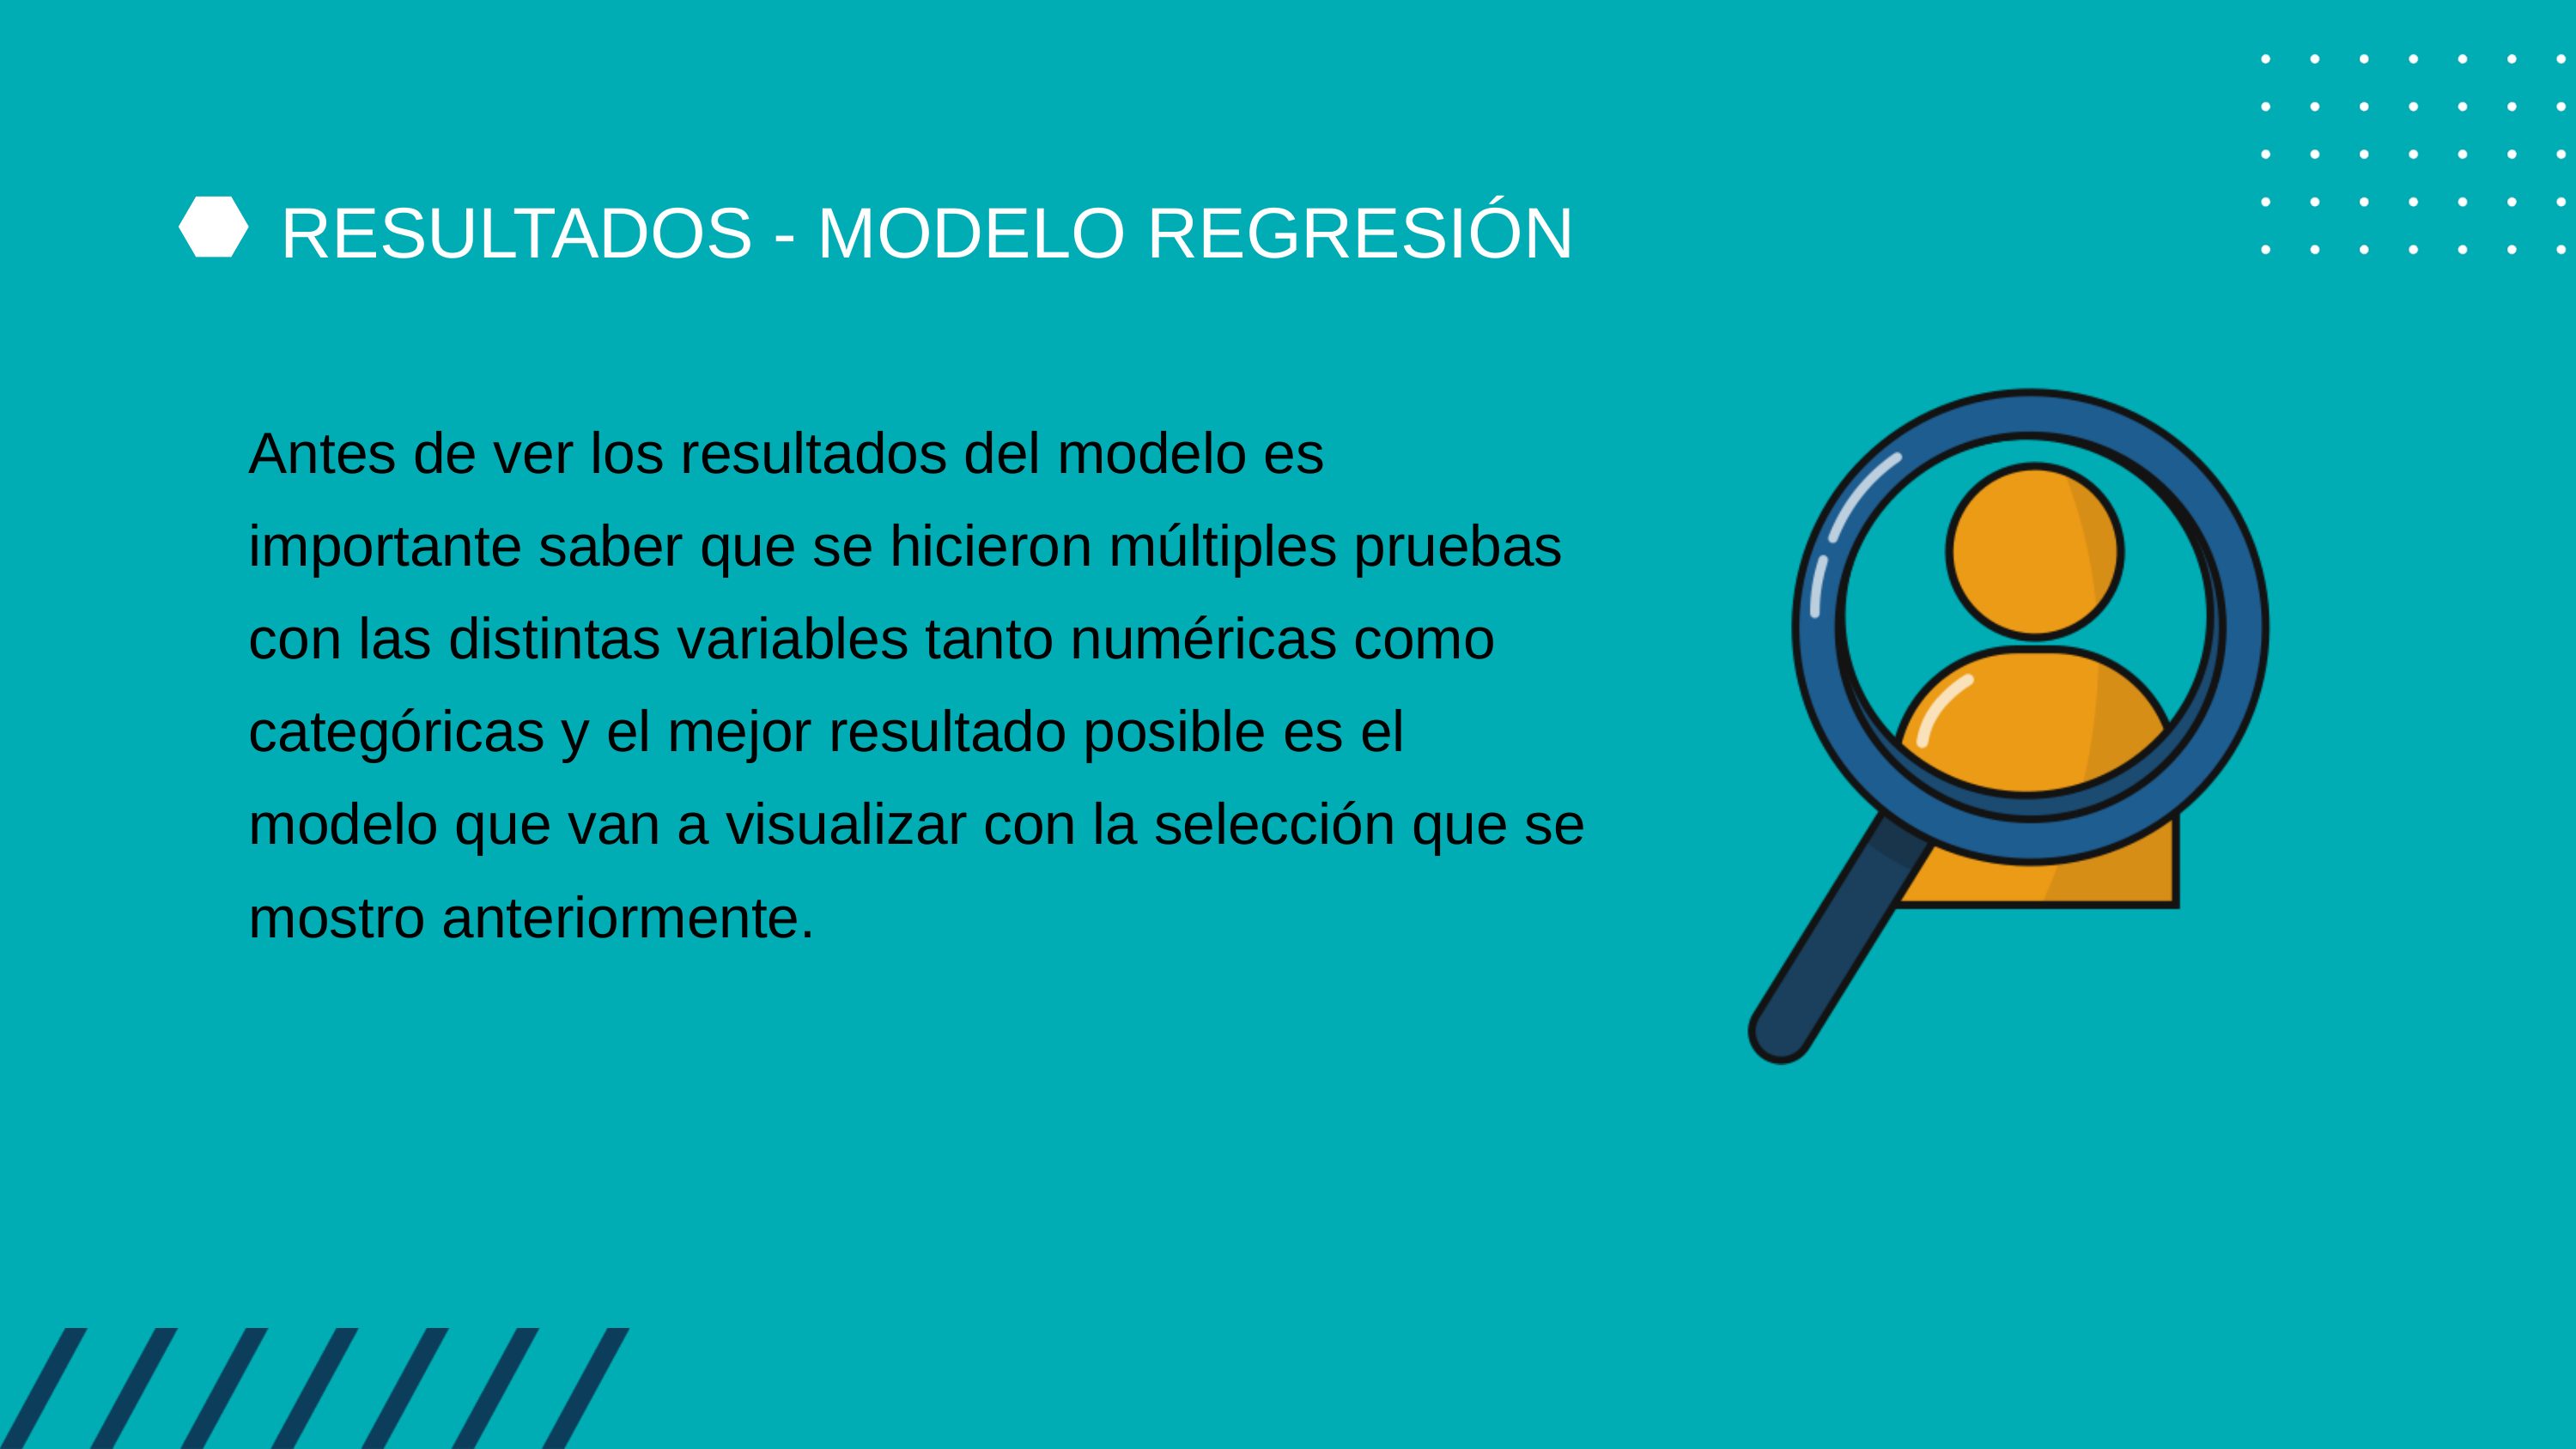

RESULTADOS - MODELO REGRESIÓN

Antes de ver los resultados del modelo es importante saber que se hicieron múltiples pruebas con las distintas variables tanto numéricas como categóricas y el mejor resultado posible es el modelo que van a visualizar con la selección que se mostro anteriormente.